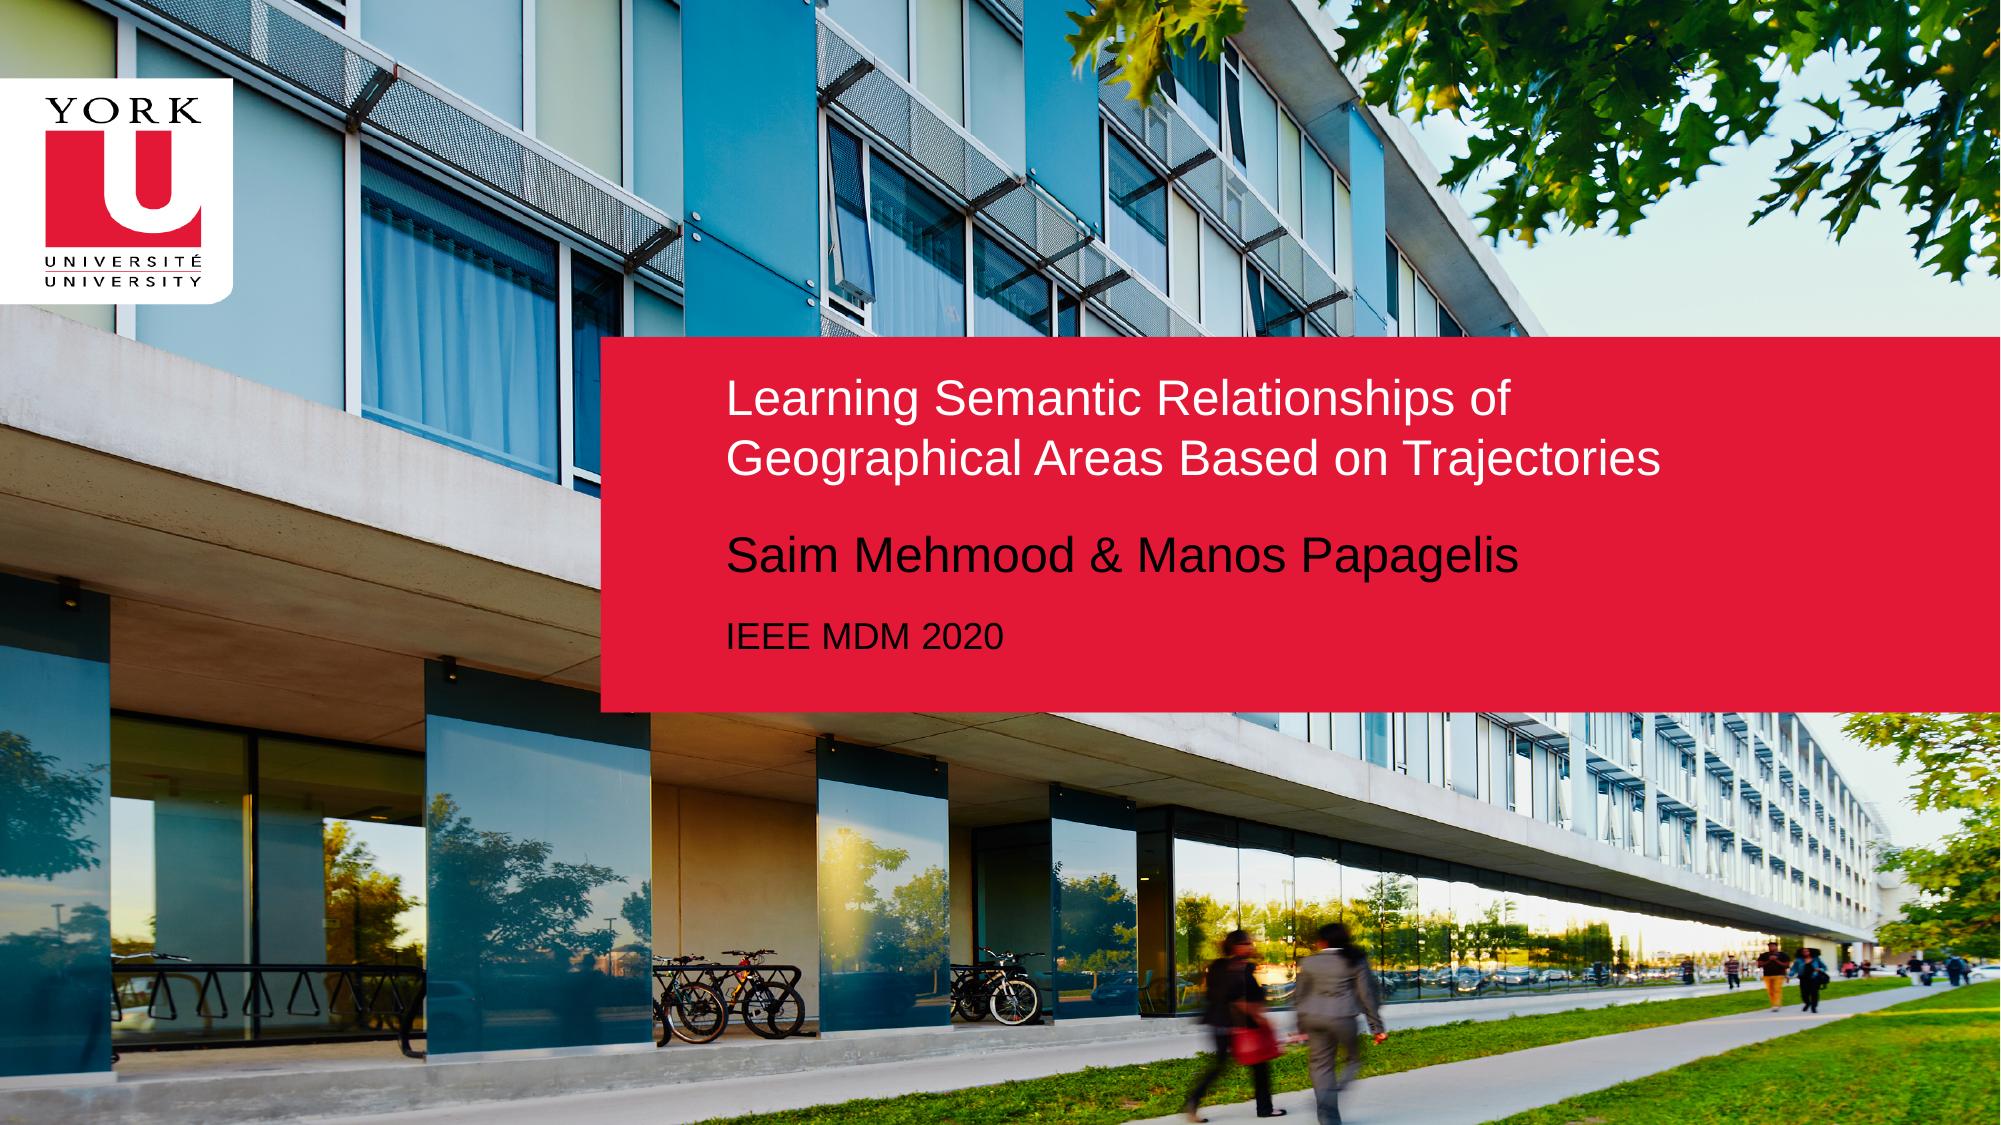

# Learning Semantic Relationships of Geographical Areas Based on Trajectories
Saim Mehmood & Manos Papagelis
IEEE MDM 2020